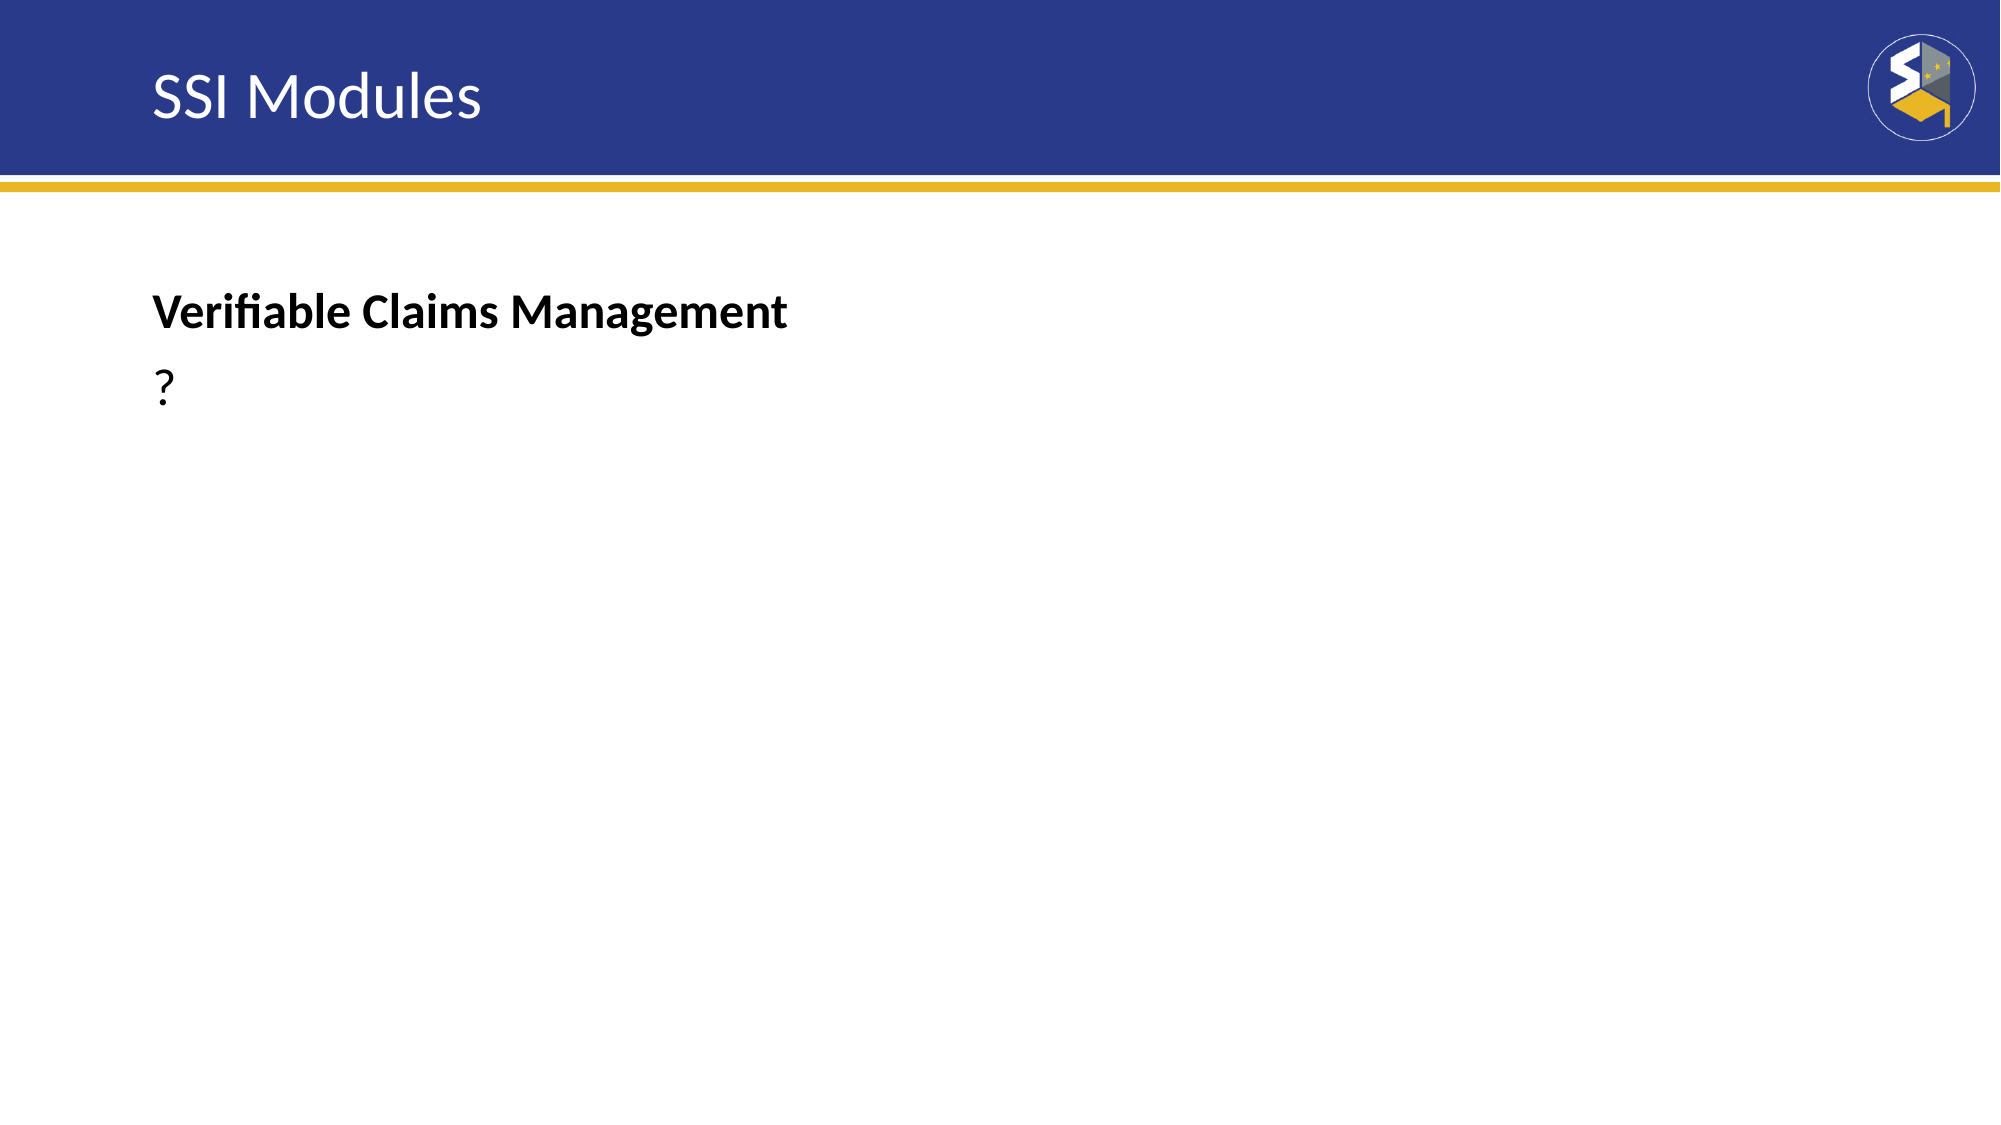

# SSI Modules
Verifiable Claims Management
?